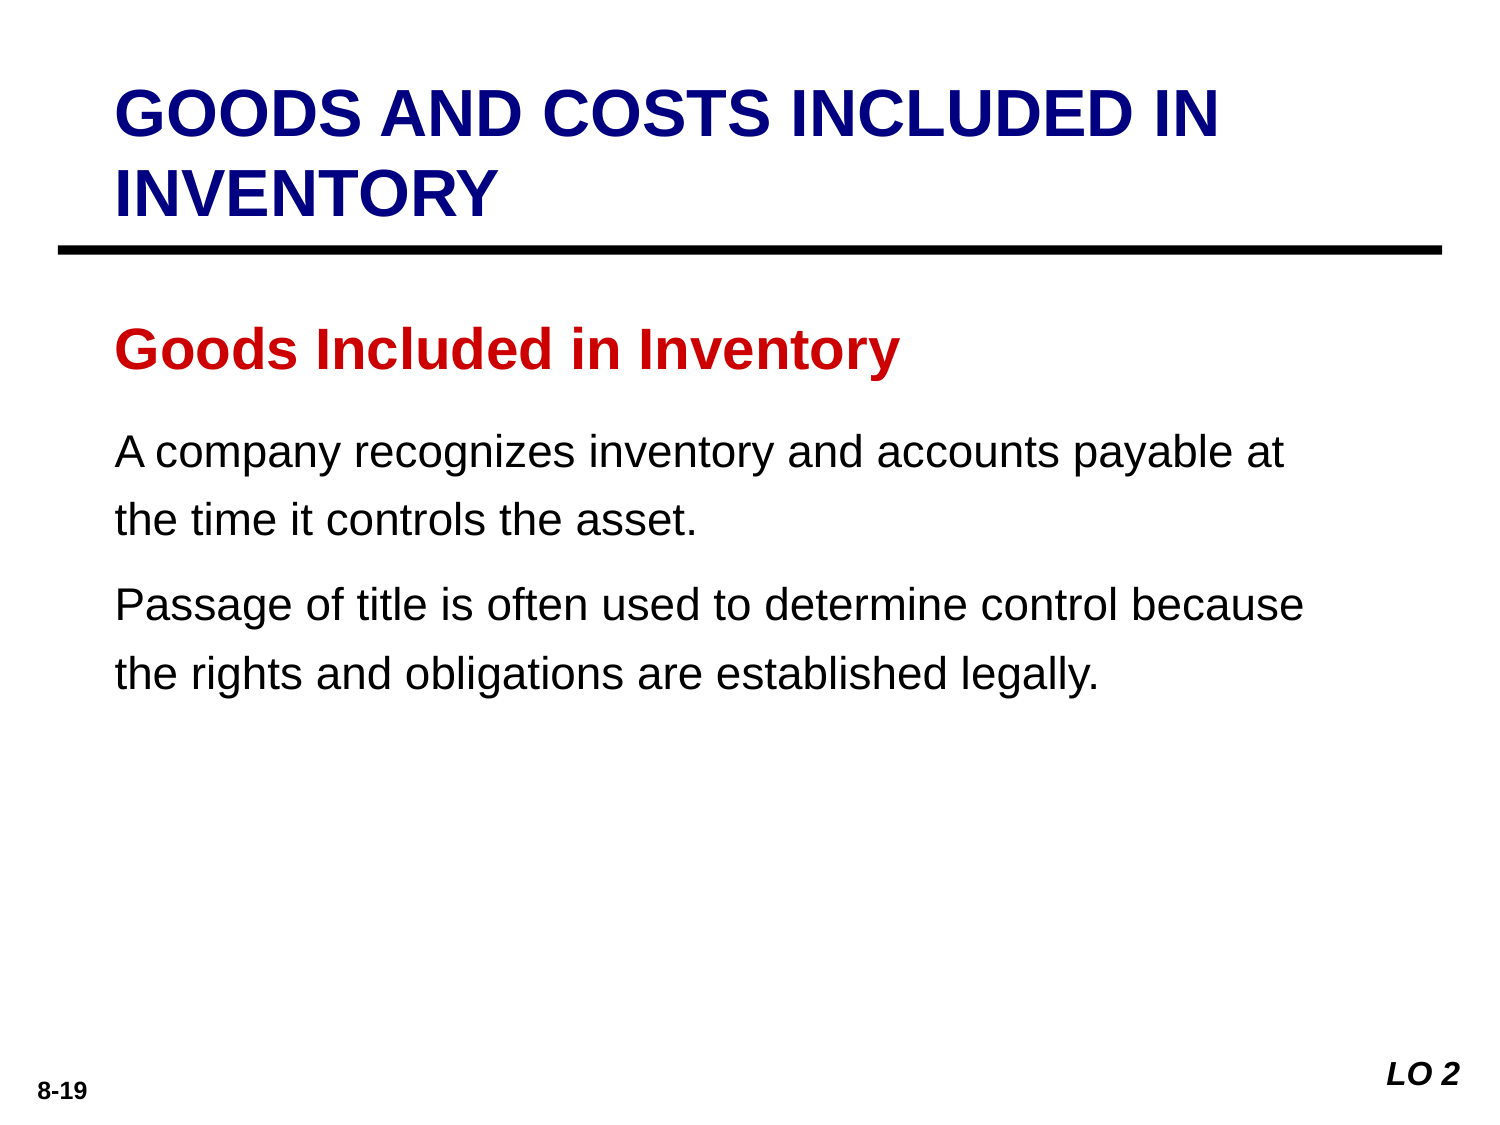

GOODS AND COSTS INCLUDED IN INVENTORY

Goods Included in Inventory
A company recognizes inventory and accounts payable at the time it controls the asset.
Passage of title is often used to determine control because the rights and obligations are established legally.
LO 2